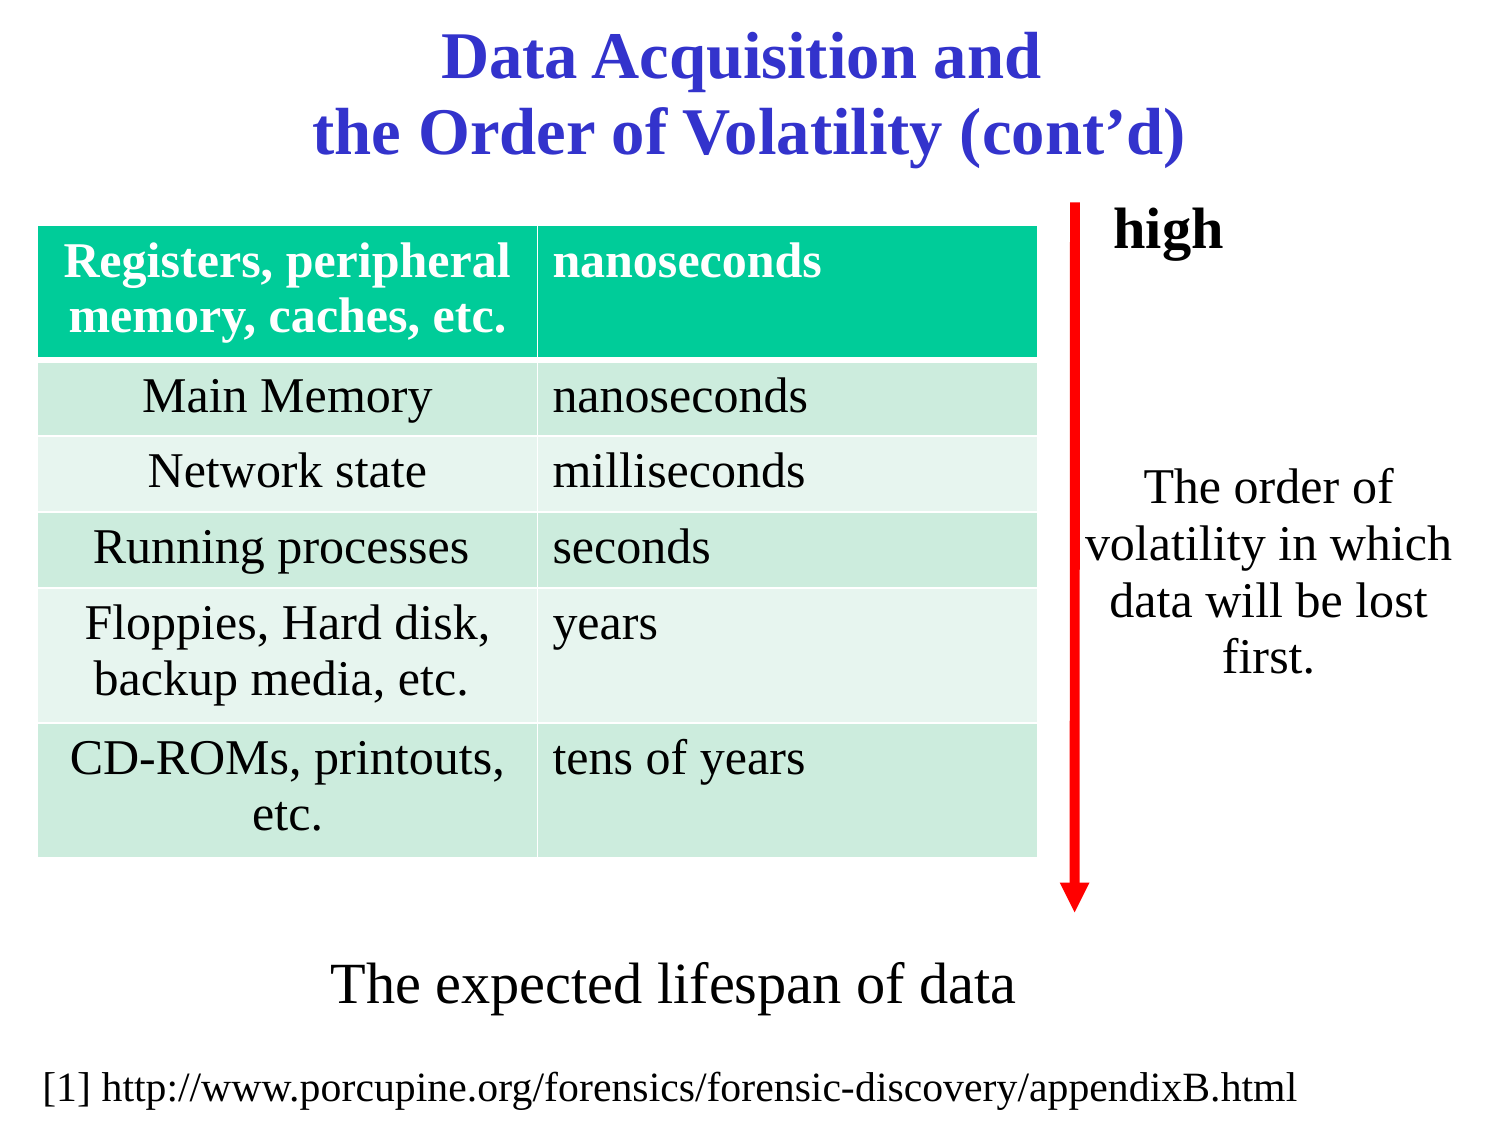

# Data Acquisition and the Order of Volatility (cont’d)
high
| Registers, peripheral memory, caches, etc. | nanoseconds |
| --- | --- |
| Main Memory | nanoseconds |
| Network state | milliseconds |
| Running processes | seconds |
| Floppies, Hard disk, backup media, etc. | years |
| CD-ROMs, printouts, etc. | tens of years |
The order of volatility in which data will be lost first.
The expected lifespan of data
26
[1] http://www.porcupine.org/forensics/forensic-discovery/appendixB.html